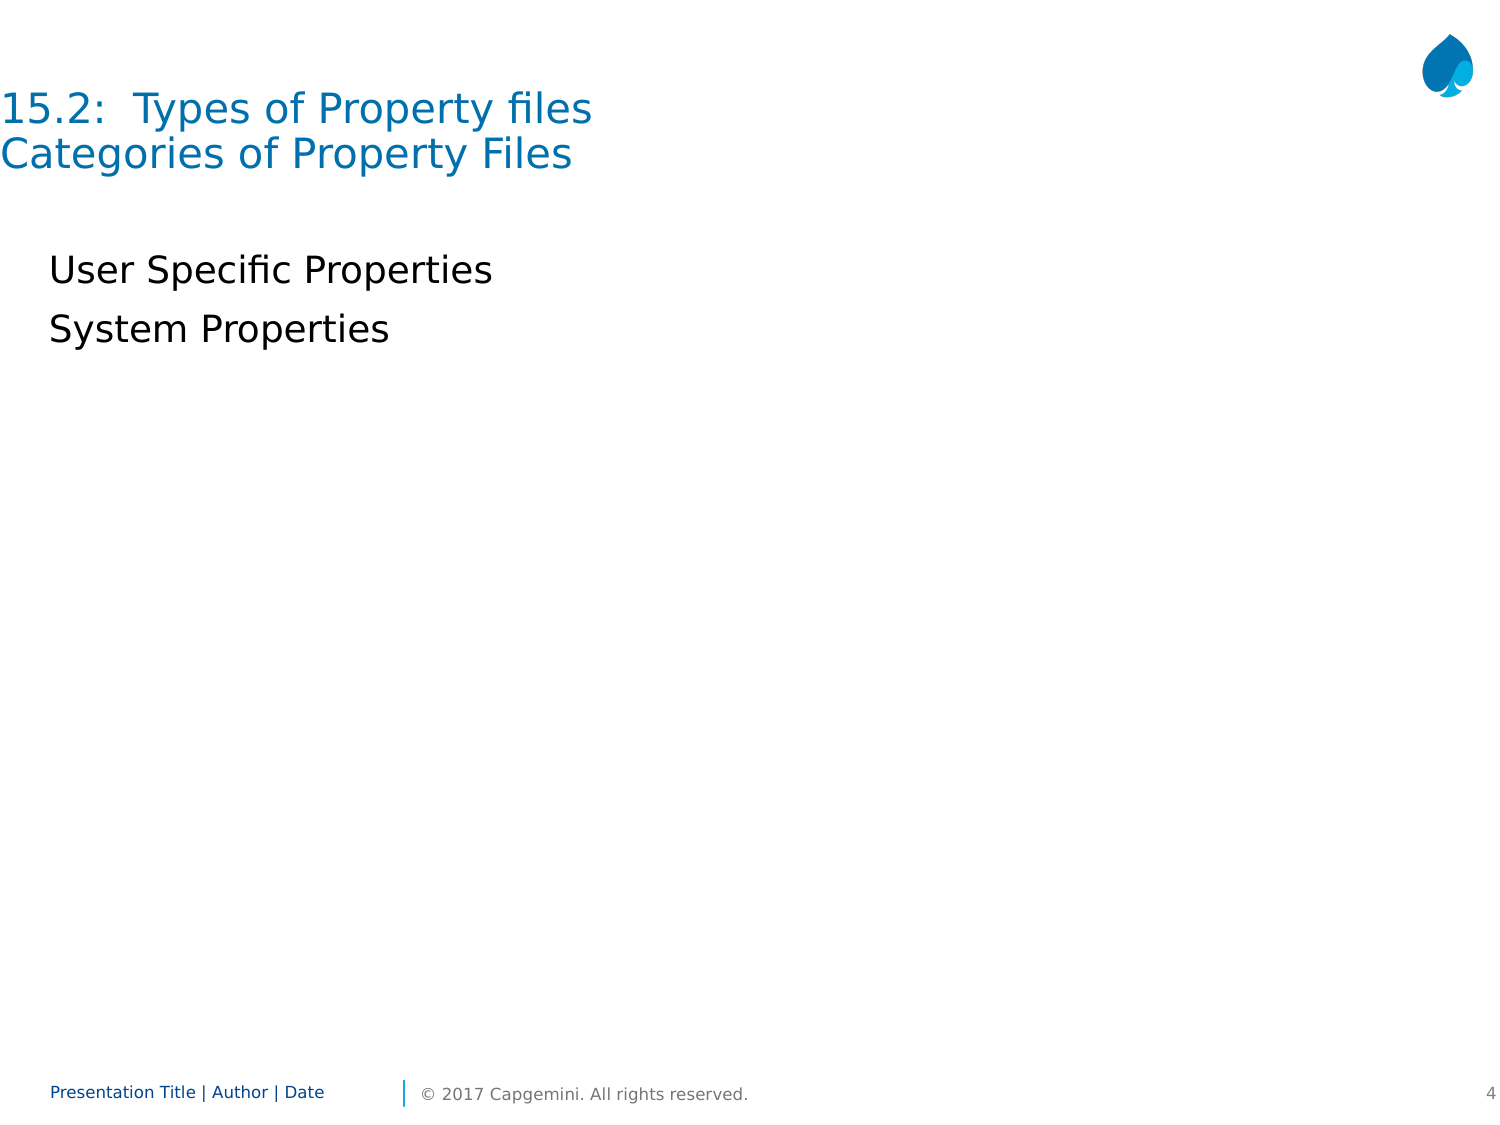

15.2:  Types of Property files
Categories of Property Files
User Specific Properties
System Properties